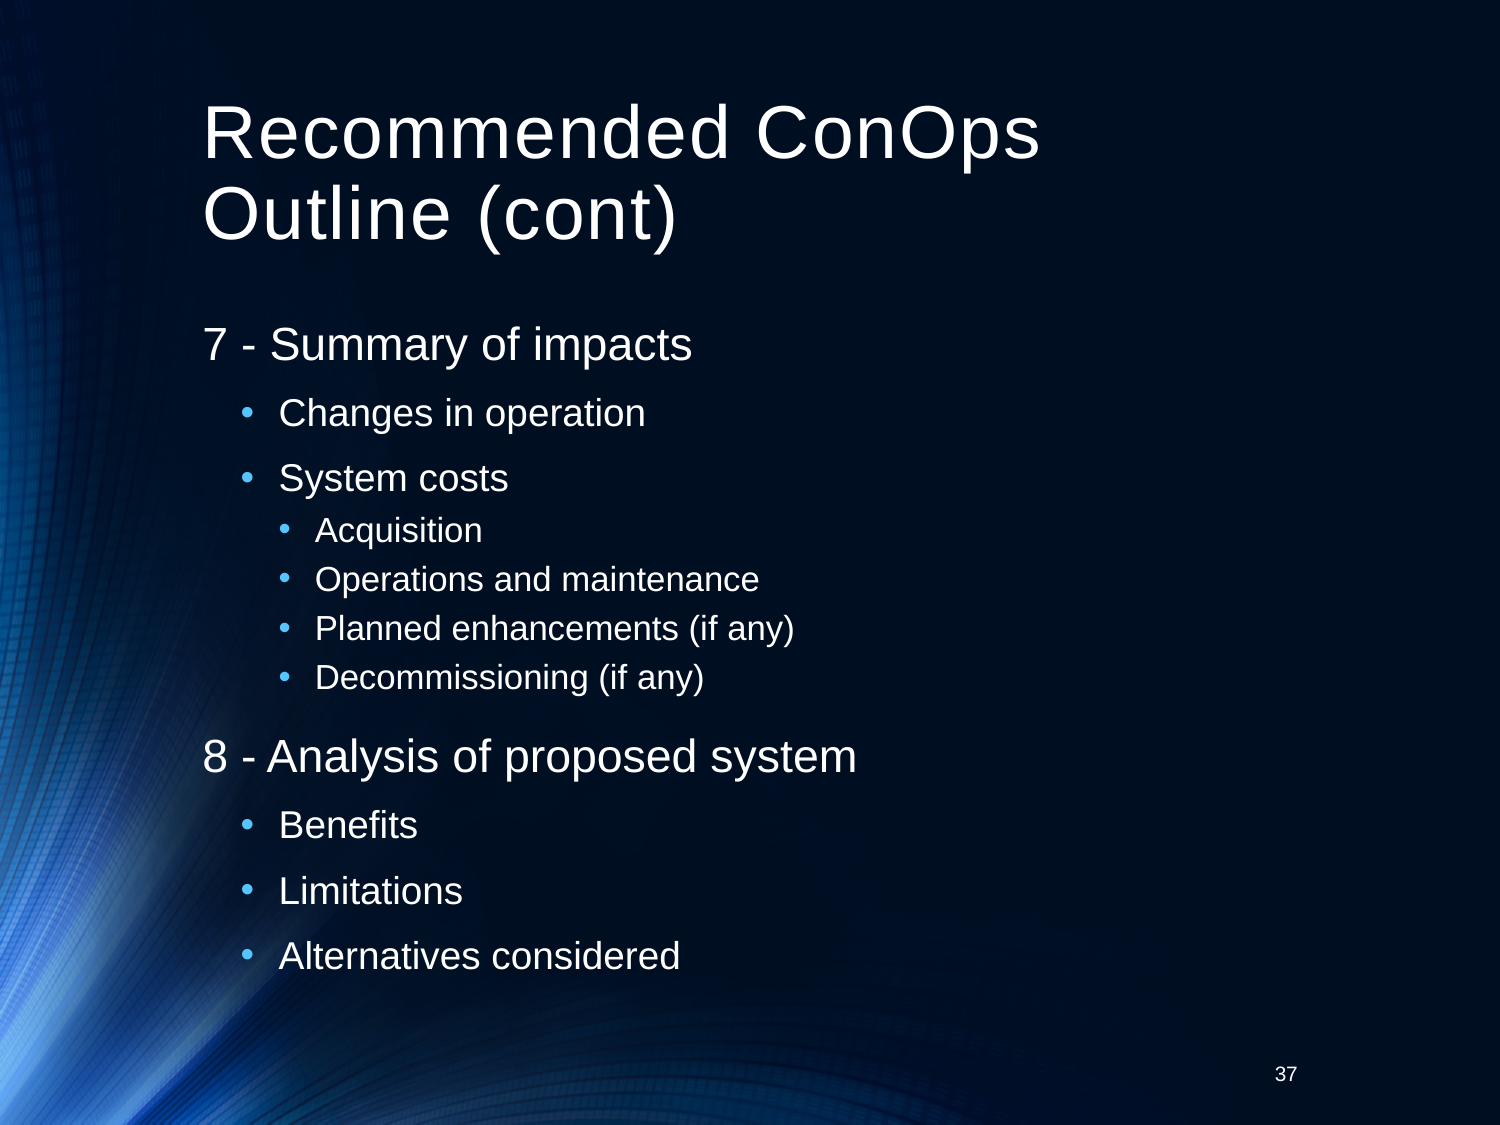

# Recommended ConOps Outline (cont)
7 - Summary of impacts
Changes in operation
System costs
Acquisition
Operations and maintenance
Planned enhancements (if any)
Decommissioning (if any)
8 - Analysis of proposed system
Benefits
Limitations
Alternatives considered

37